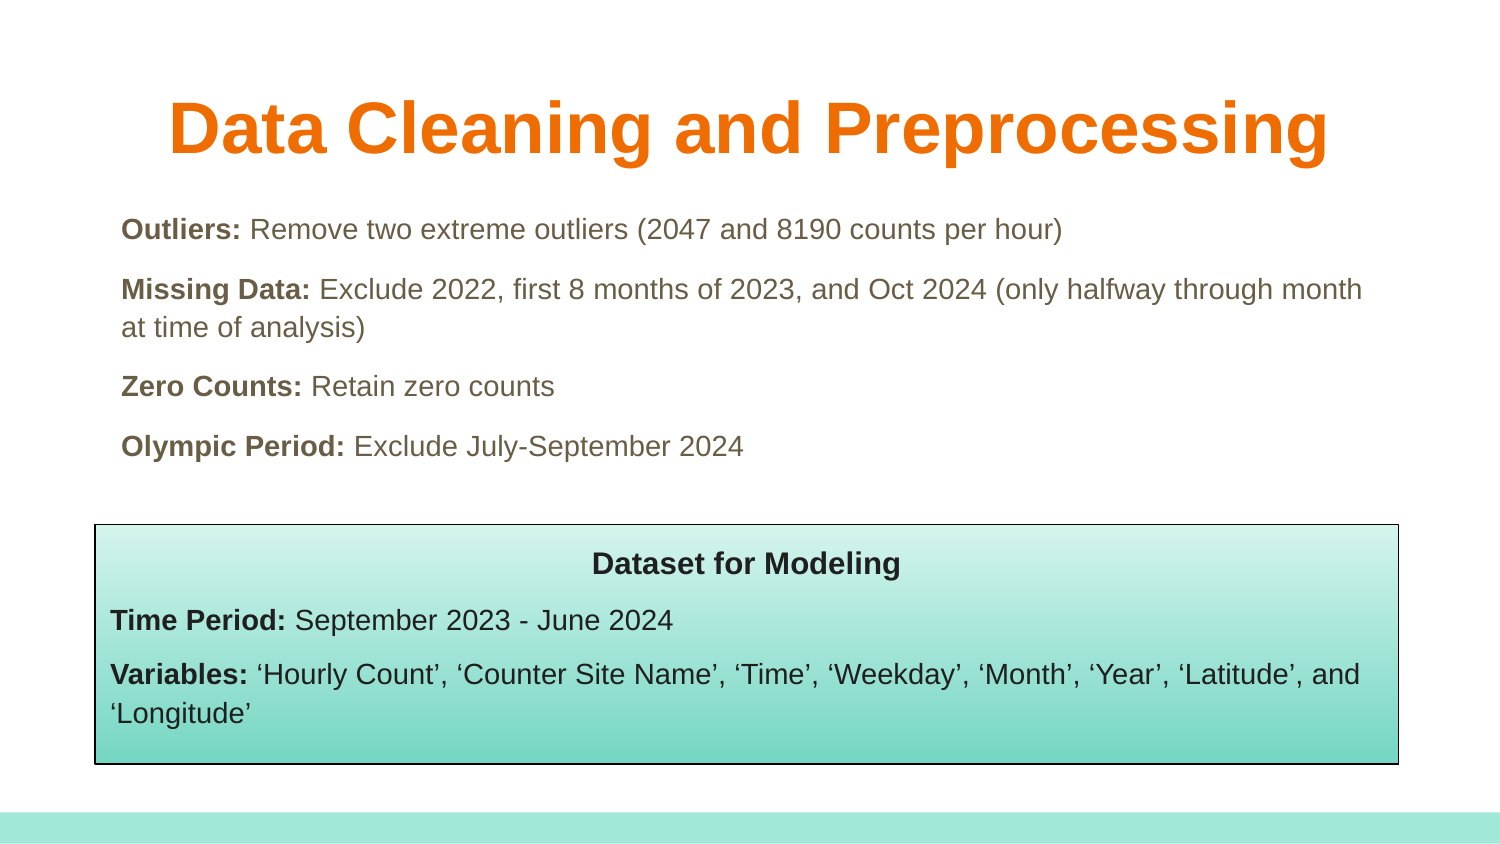

Data Cleaning and Preprocessing

Outliers: Remove two extreme outliers (2047 and 8190 counts per hour)
Missing Data: Exclude 2022, first 8 months of 2023, and Oct 2024 (only halfway through month at time of analysis)
Zero Counts: Retain zero counts
Olympic Period: Exclude July-September 2024
Dataset for Modeling
Time Period: September 2023 - June 2024
Variables: ‘Hourly Count’, ‘Counter Site Name’, ‘Time’, ‘Weekday’, ‘Month’, ‘Year’, ‘Latitude’, and ‘Longitude’